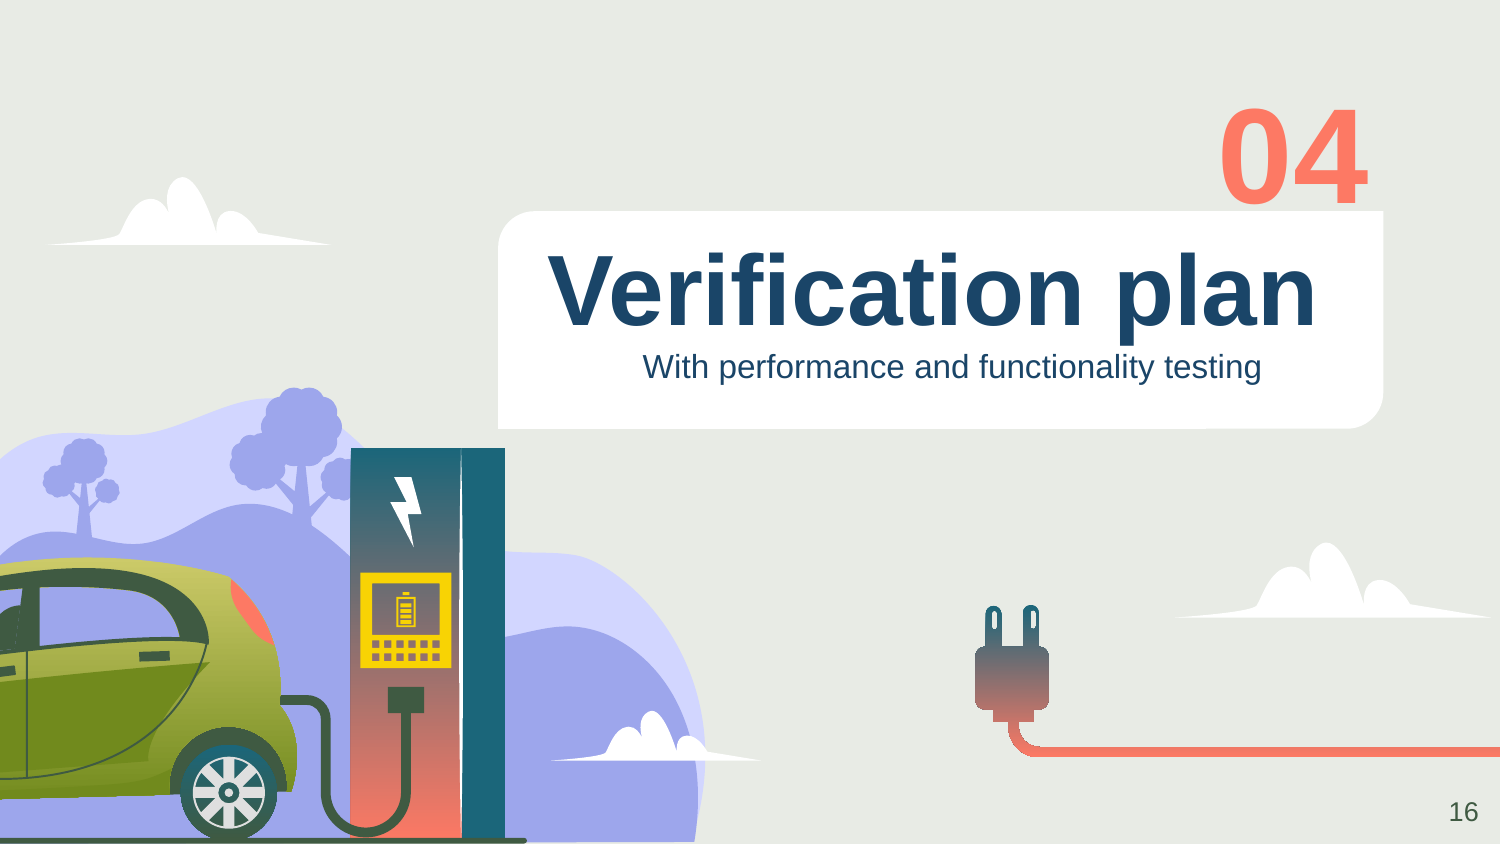

04

# Verification plan
With performance and functionality testing

16